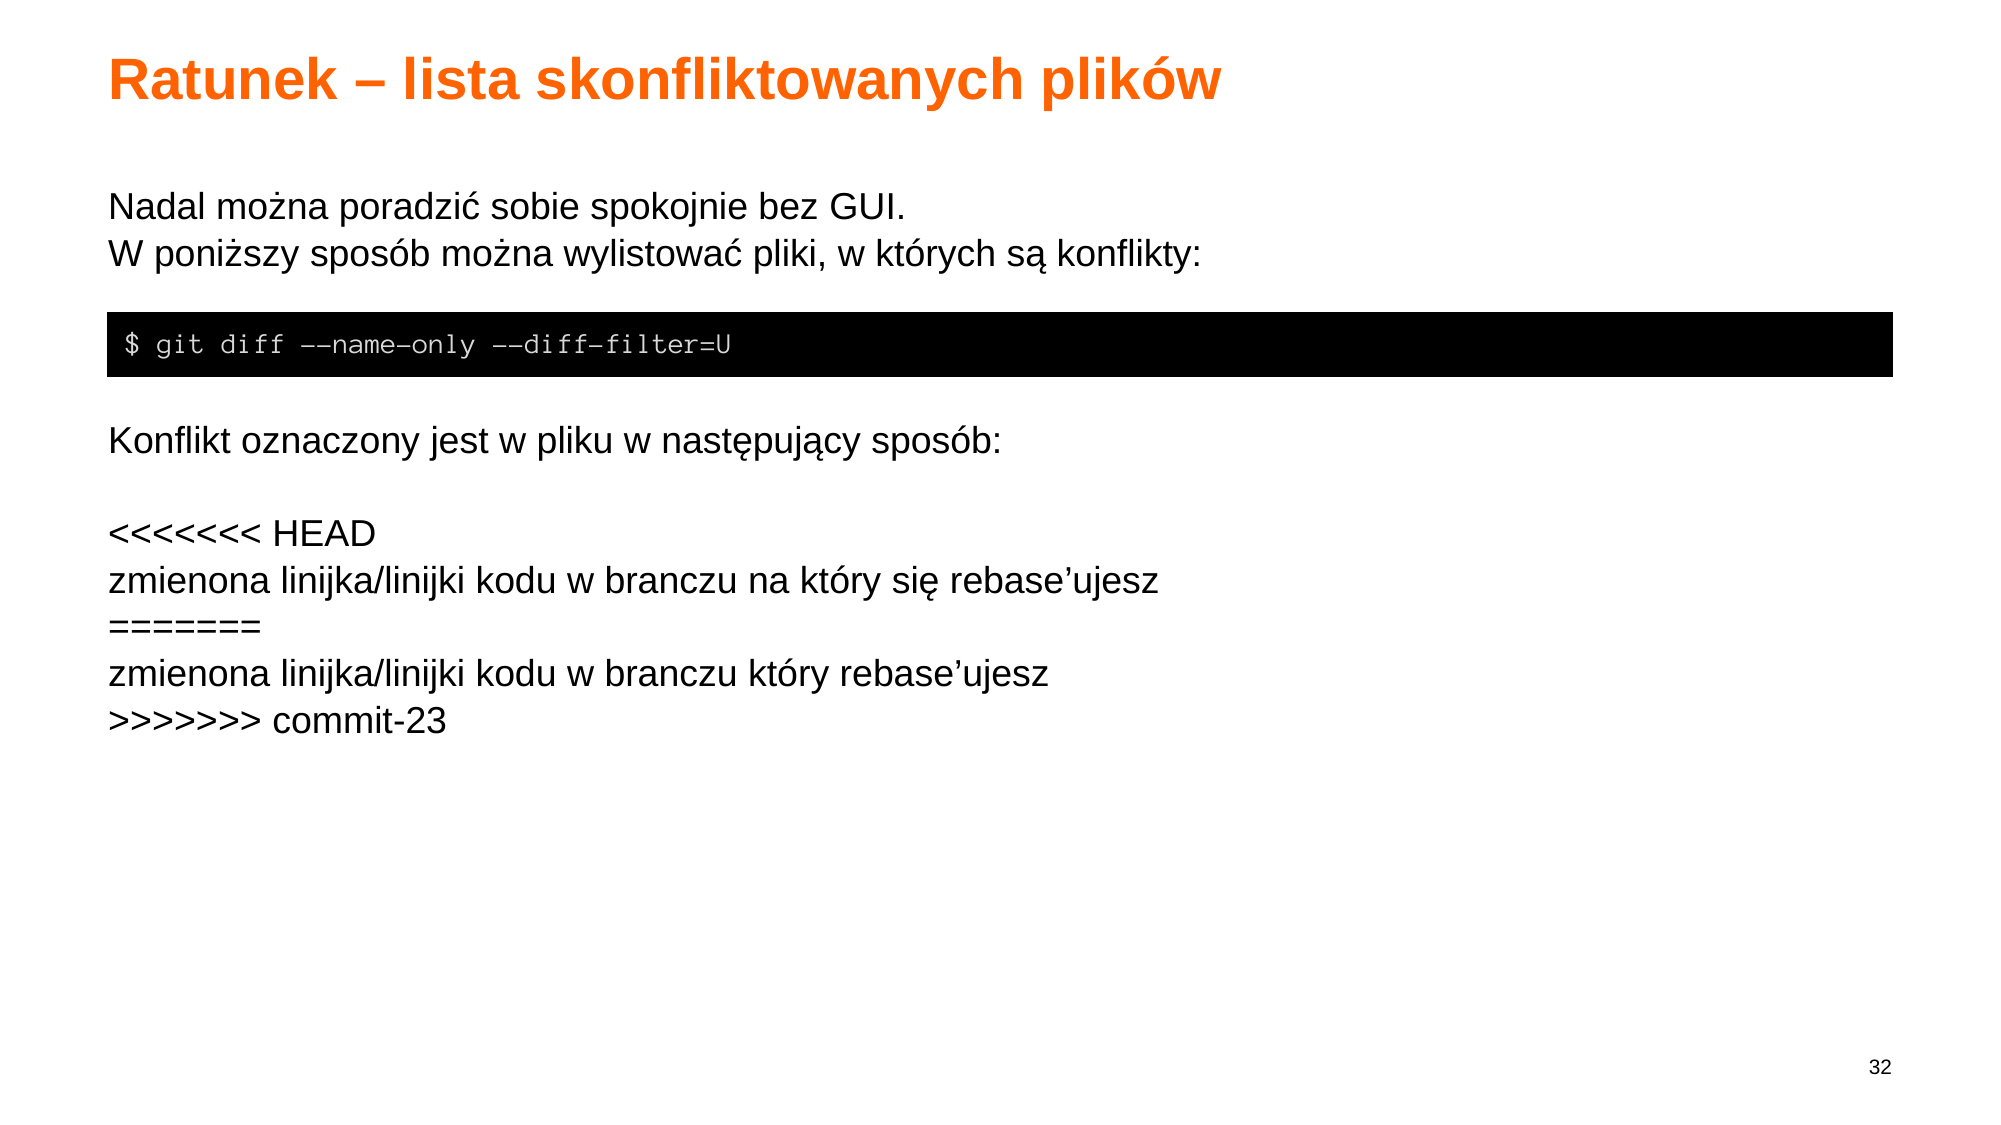

# Ratunek – lista skonfliktowanych plików
Nadal można poradzić sobie spokojnie bez GUI.
W poniższy sposób można wylistować pliki, w których są konflikty:

Konflikt oznaczony jest w pliku w następujący sposób:

<<<<<<< HEAD
zmienona linijka/linijki kodu w branczu na który się rebase’ujesz
=======
zmienona linijka/linijki kodu w branczu który rebase’ujesz
>>>>>>> commit-23

$ git diff --name-only --diff-filter=U
32